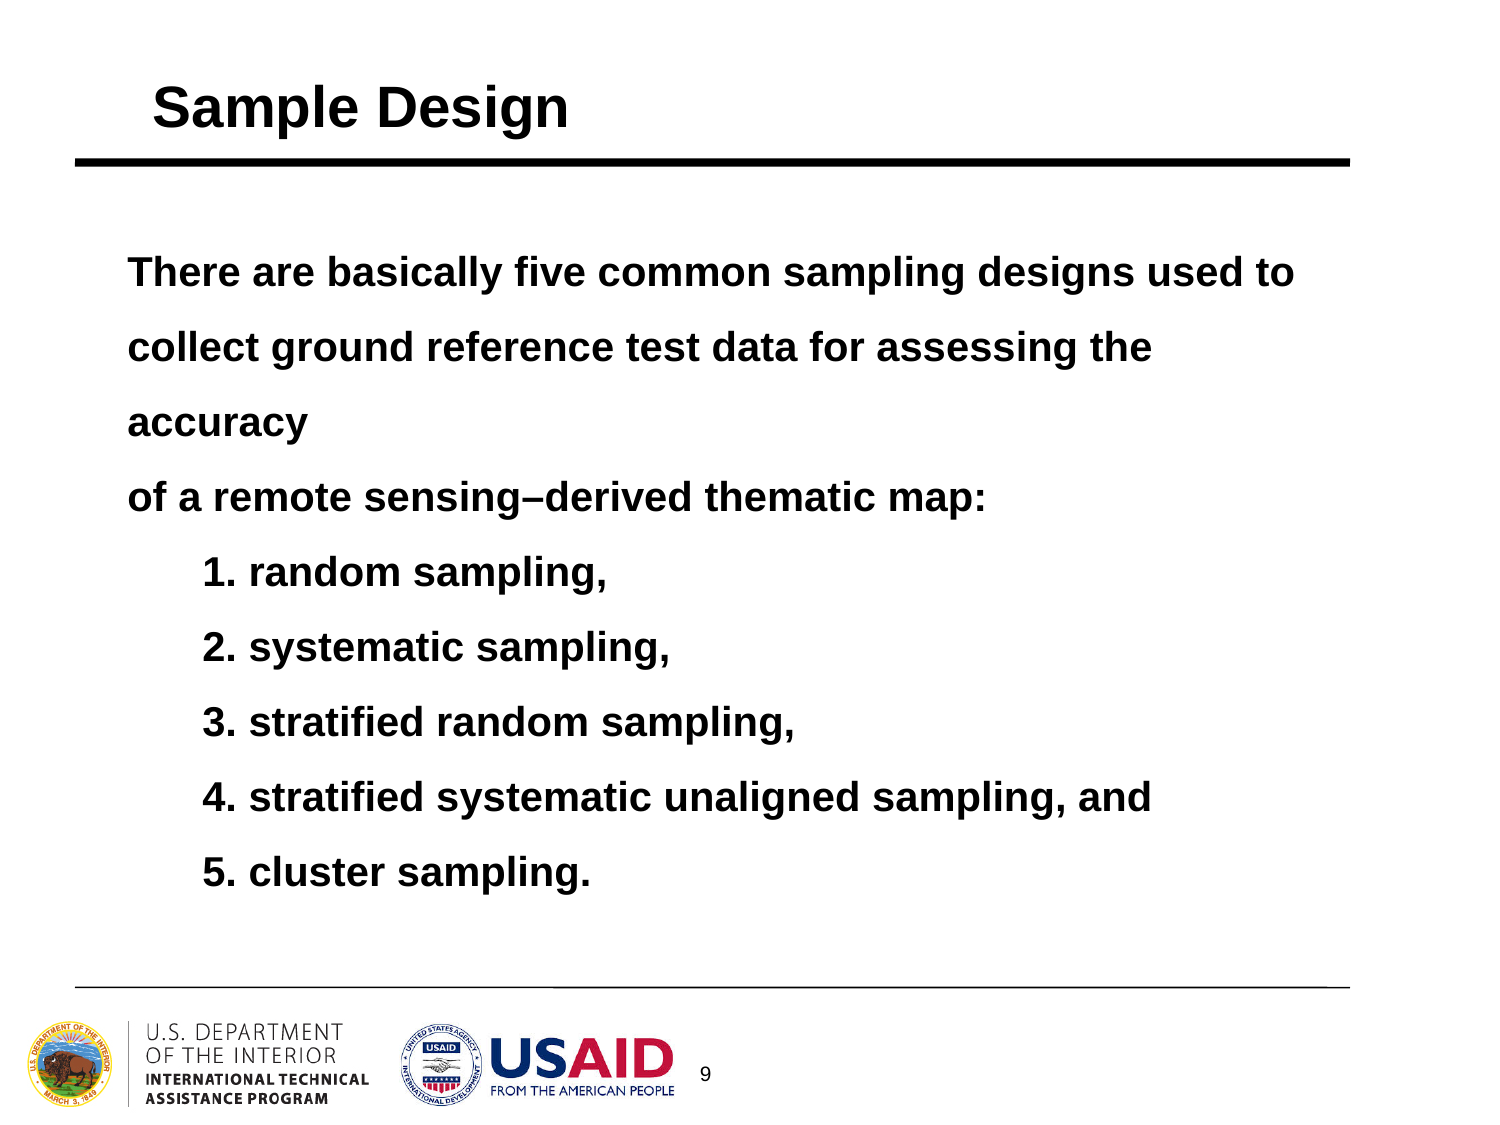

Sample Design
There are basically five common sampling designs used to
collect ground reference test data for assessing the accuracy
of a remote sensing–derived thematic map:
1. random sampling,
2. systematic sampling,
3. stratified random sampling,
4. stratified systematic unaligned sampling, and
5. cluster sampling.